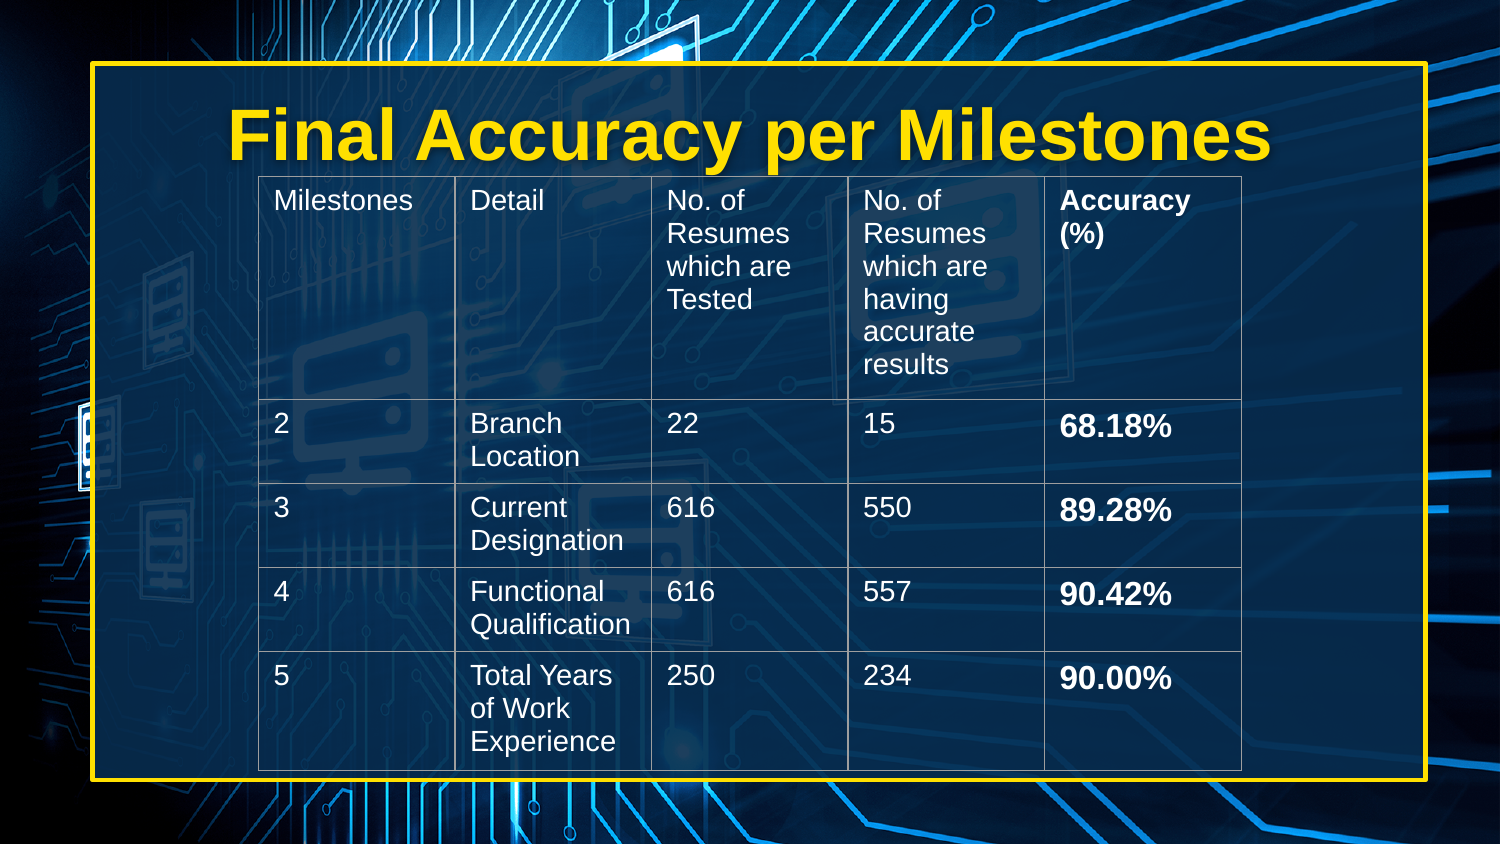

# Final Accuracy per Milestones

| Milestones | Detail | No. of Resumes which are Tested | No. of Resumes which are having accurate results | Accuracy (%) |
| --- | --- | --- | --- | --- |
| 2 | Branch Location | 22 | 15 | 68.18% |
| 3 | Current Designation | 616 | 550 | 89.28% |
| 4 | Functional Qualification | 616 | 557 | 90.42% |
| 5 | Total Years of Work Experience | 250 | 234 | 90.00% |